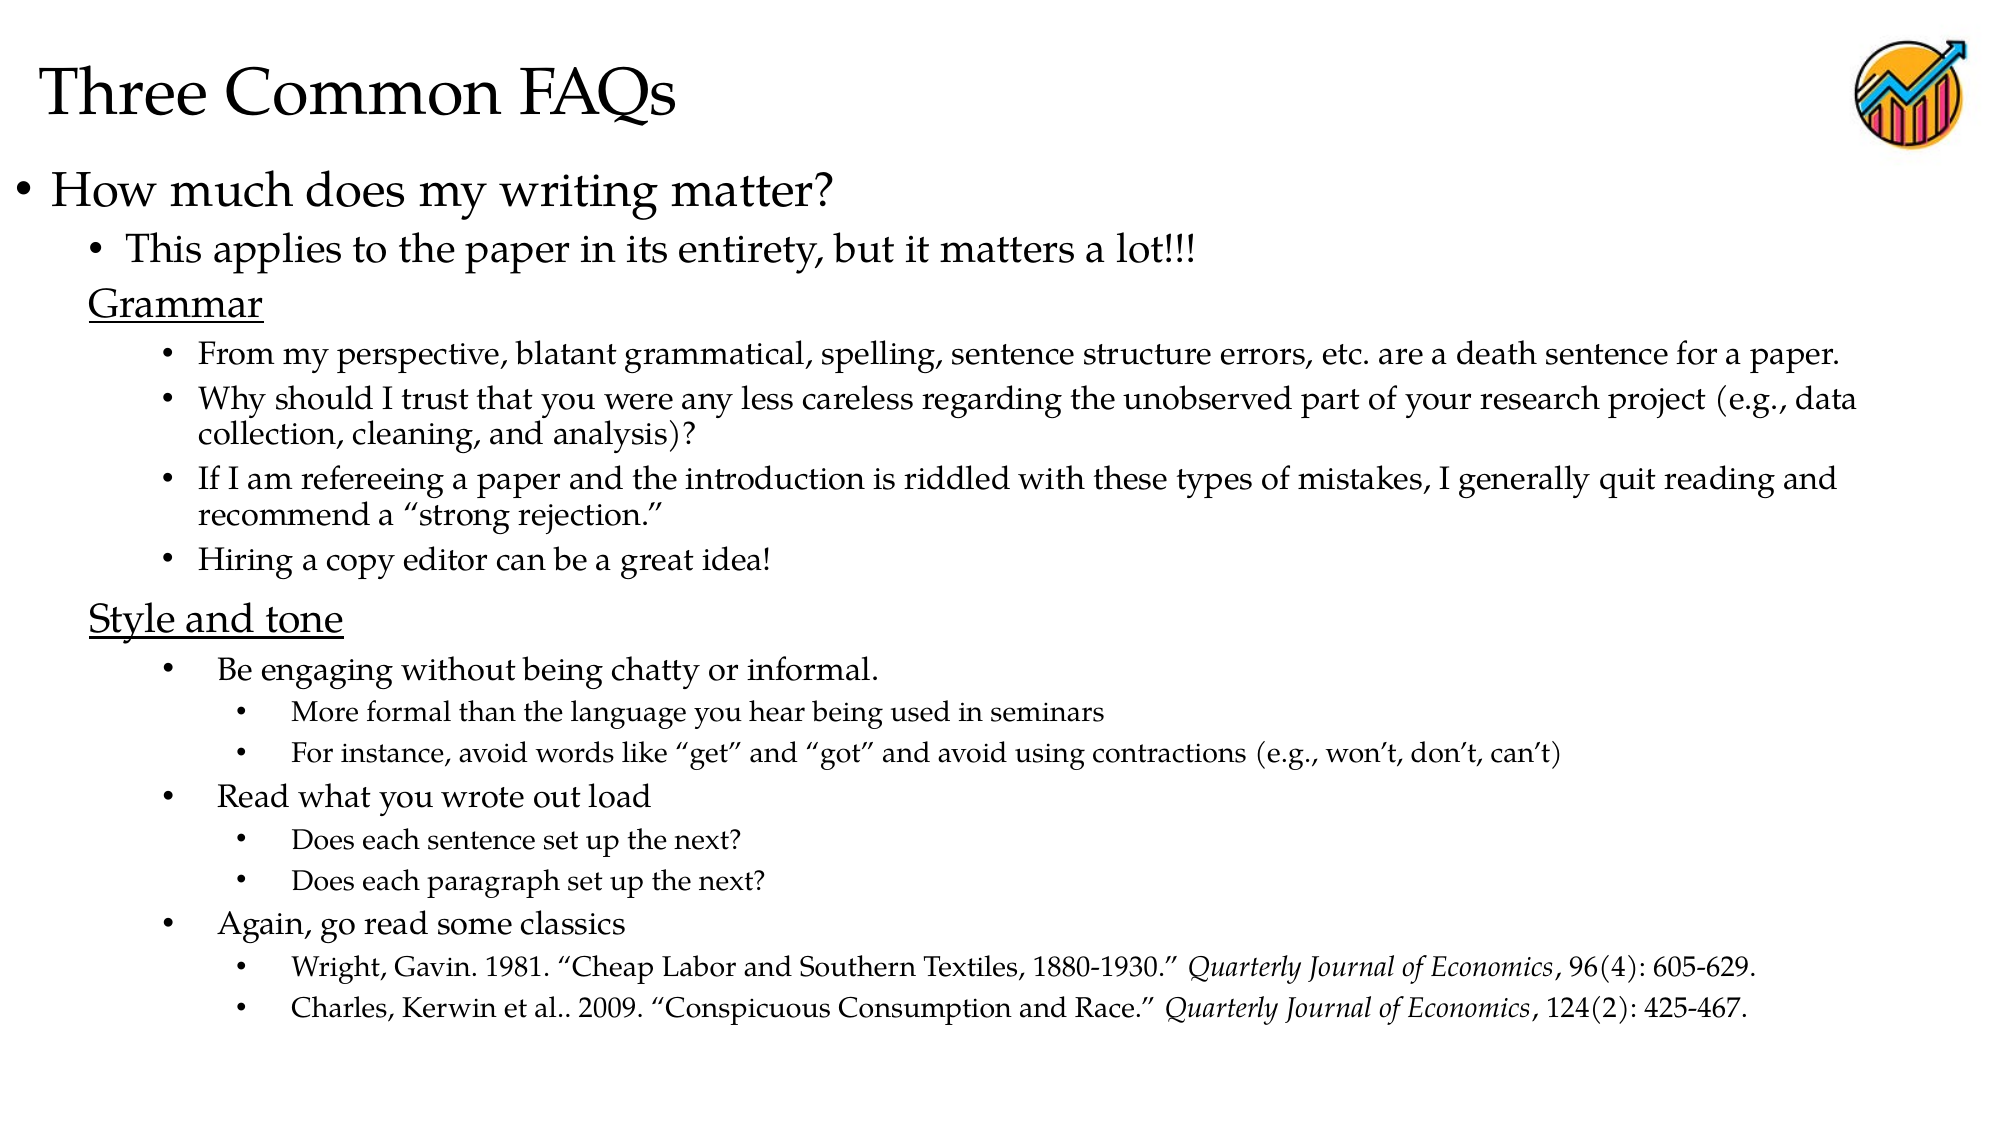

# Three Common FAQs
How much does my writing matter?
This applies to the paper in its entirety, but it matters a lot!!!
Grammar
From my perspective, blatant grammatical, spelling, sentence structure errors, etc. are a death sentence for a paper.
Why should I trust that you were any less careless regarding the unobserved part of your research project (e.g., data collection, cleaning, and analysis)?
If I am refereeing a paper and the introduction is riddled with these types of mistakes, I generally quit reading and recommend a “strong rejection.”
Hiring a copy editor can be a great idea!
Style and tone
Be engaging without being chatty or informal.
More formal than the language you hear being used in seminars
For instance, avoid words like “get” and “got” and avoid using contractions (e.g., won’t, don’t, can’t)
Read what you wrote out load
Does each sentence set up the next?
Does each paragraph set up the next?
Again, go read some classics
Wright, Gavin. 1981. “Cheap Labor and Southern Textiles, 1880-1930.” Quarterly Journal of Economics, 96(4): 605-629.
Charles, Kerwin et al.. 2009. “Conspicuous Consumption and Race.” Quarterly Journal of Economics, 124(2): 425-467.